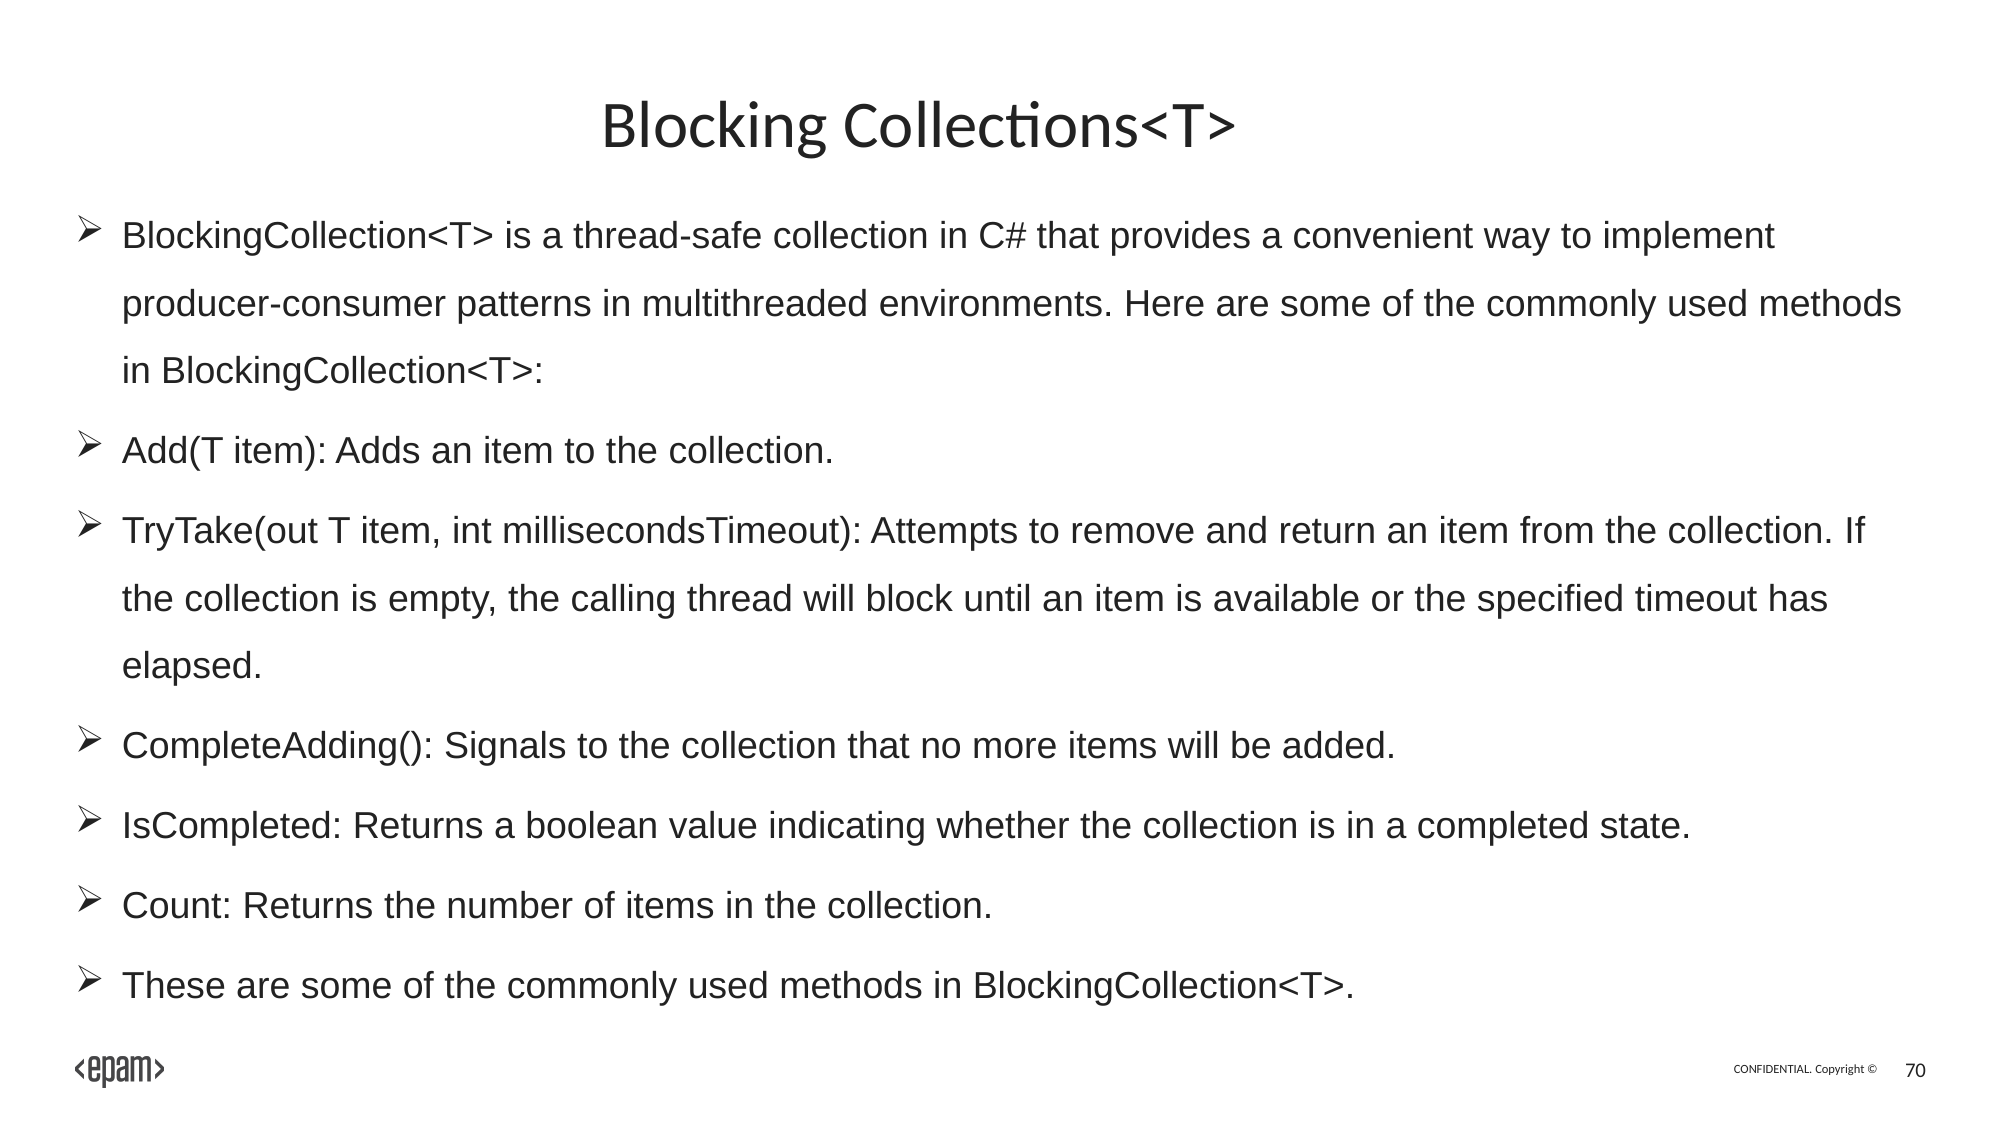

# Blocking Collections<T>
BlockingCollection<T> is a thread-safe collection in C# that provides a convenient way to implement producer-consumer patterns in multithreaded environments. Here are some of the commonly used methods in BlockingCollection<T>:
Add(T item): Adds an item to the collection.
TryTake(out T item, int millisecondsTimeout): Attempts to remove and return an item from the collection. If the collection is empty, the calling thread will block until an item is available or the specified timeout has elapsed.
CompleteAdding(): Signals to the collection that no more items will be added.
IsCompleted: Returns a boolean value indicating whether the collection is in a completed state.
Count: Returns the number of items in the collection.
These are some of the commonly used methods in BlockingCollection<T>.